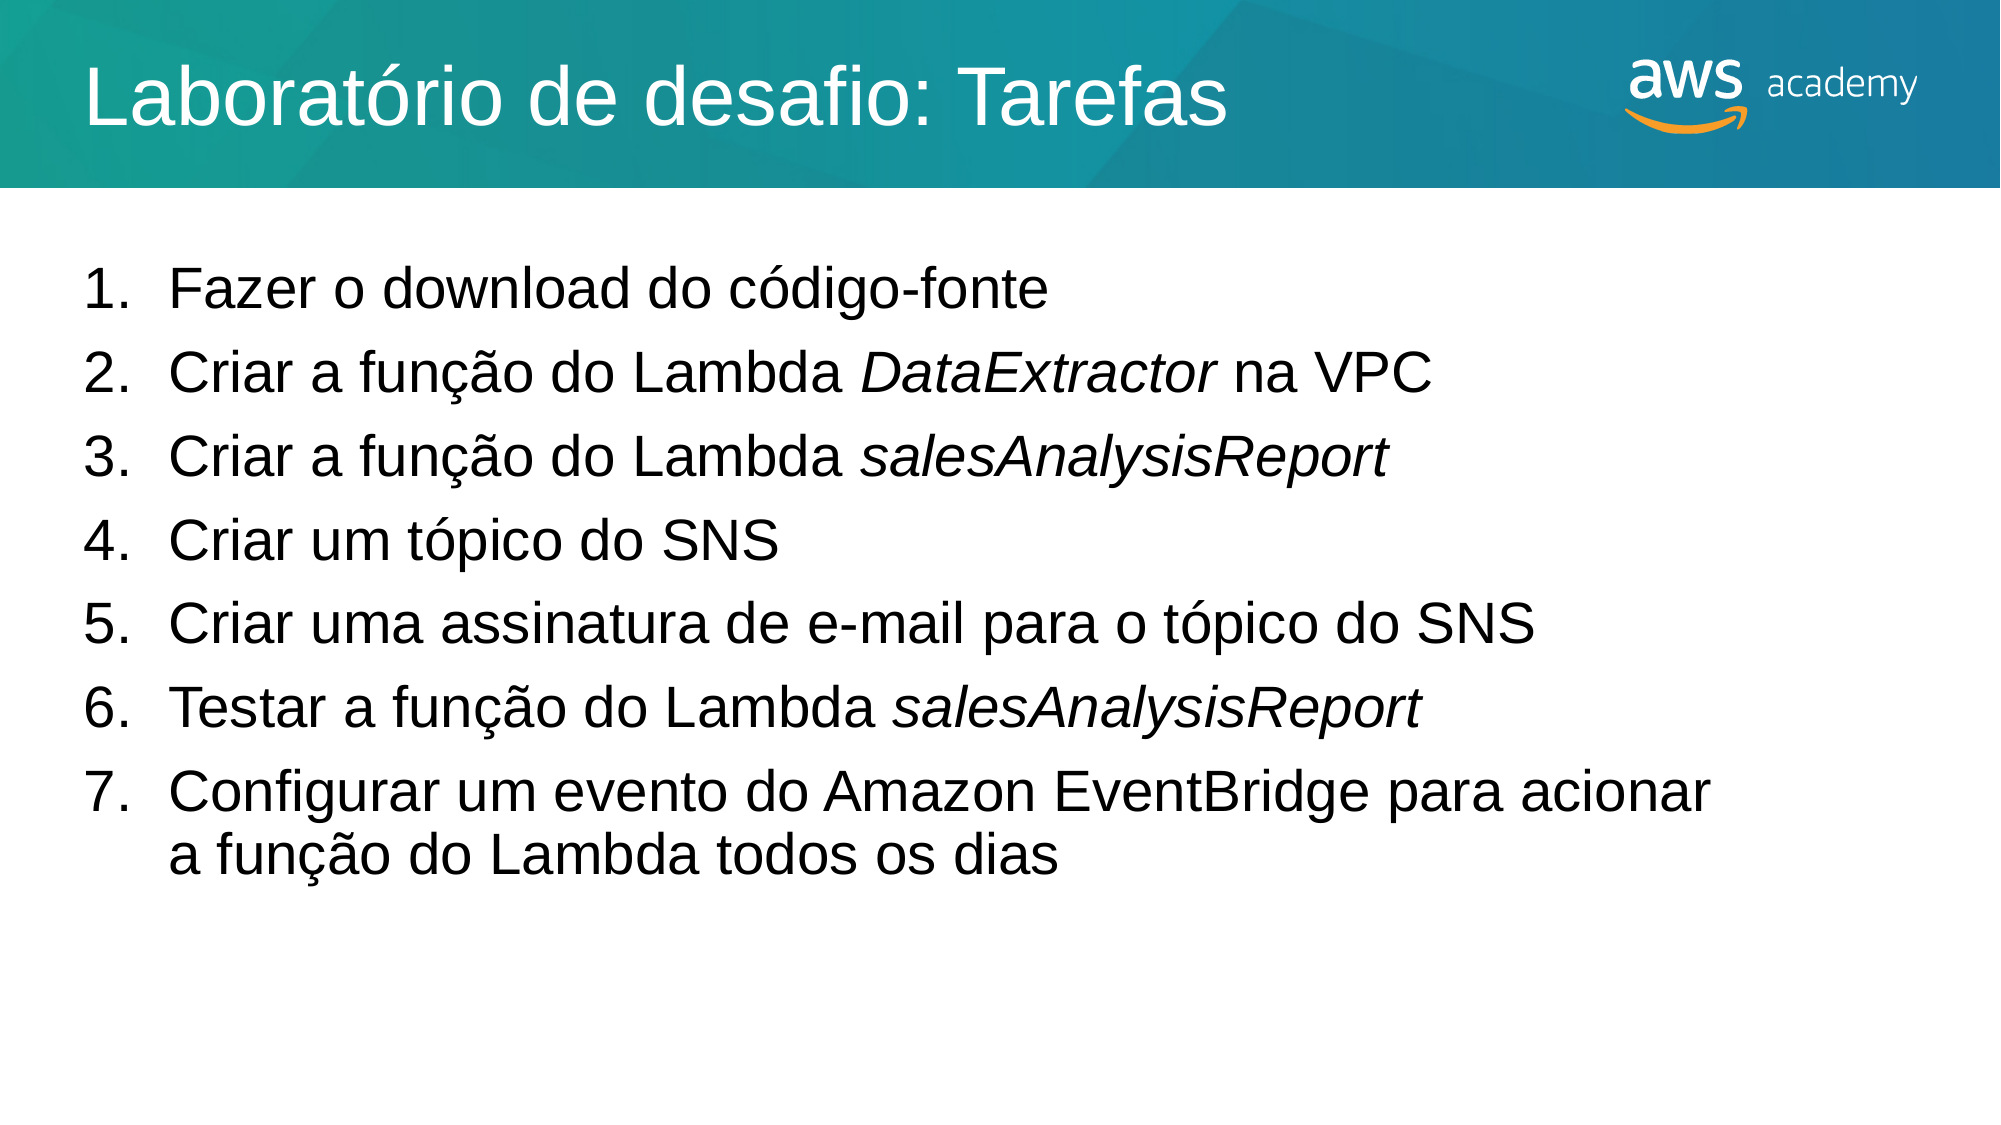

# Laboratório de desafio: Tarefas
Fazer o download do código-fonte
Criar a função do Lambda DataExtractor na VPC
Criar a função do Lambda salesAnalysisReport
Criar um tópico do SNS
Criar uma assinatura de e-mail para o tópico do SNS
Testar a função do Lambda salesAnalysisReport
Configurar um evento do Amazon EventBridge para acionar
a função do Lambda todos os dias